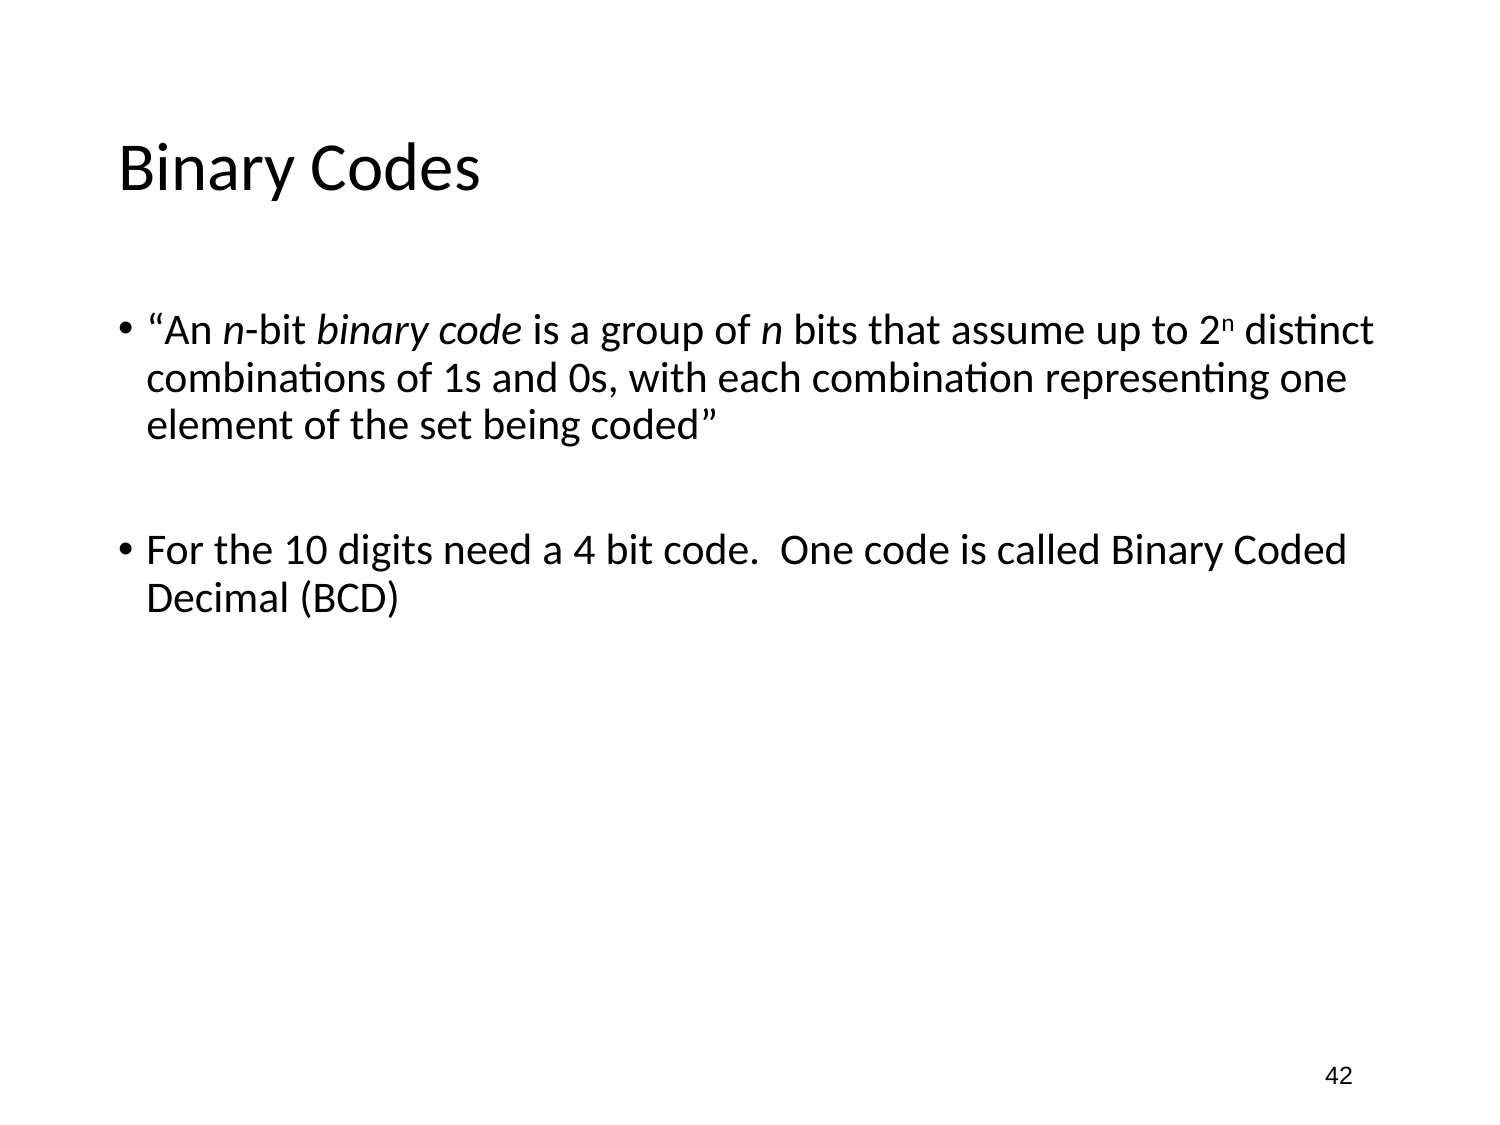

# Binary Codes
“An n-bit binary code is a group of n bits that assume up to 2n distinct combinations of 1s and 0s, with each combination representing one element of the set being coded”

For the 10 digits need a 4 bit code.  One code is called Binary Coded Decimal (BCD)